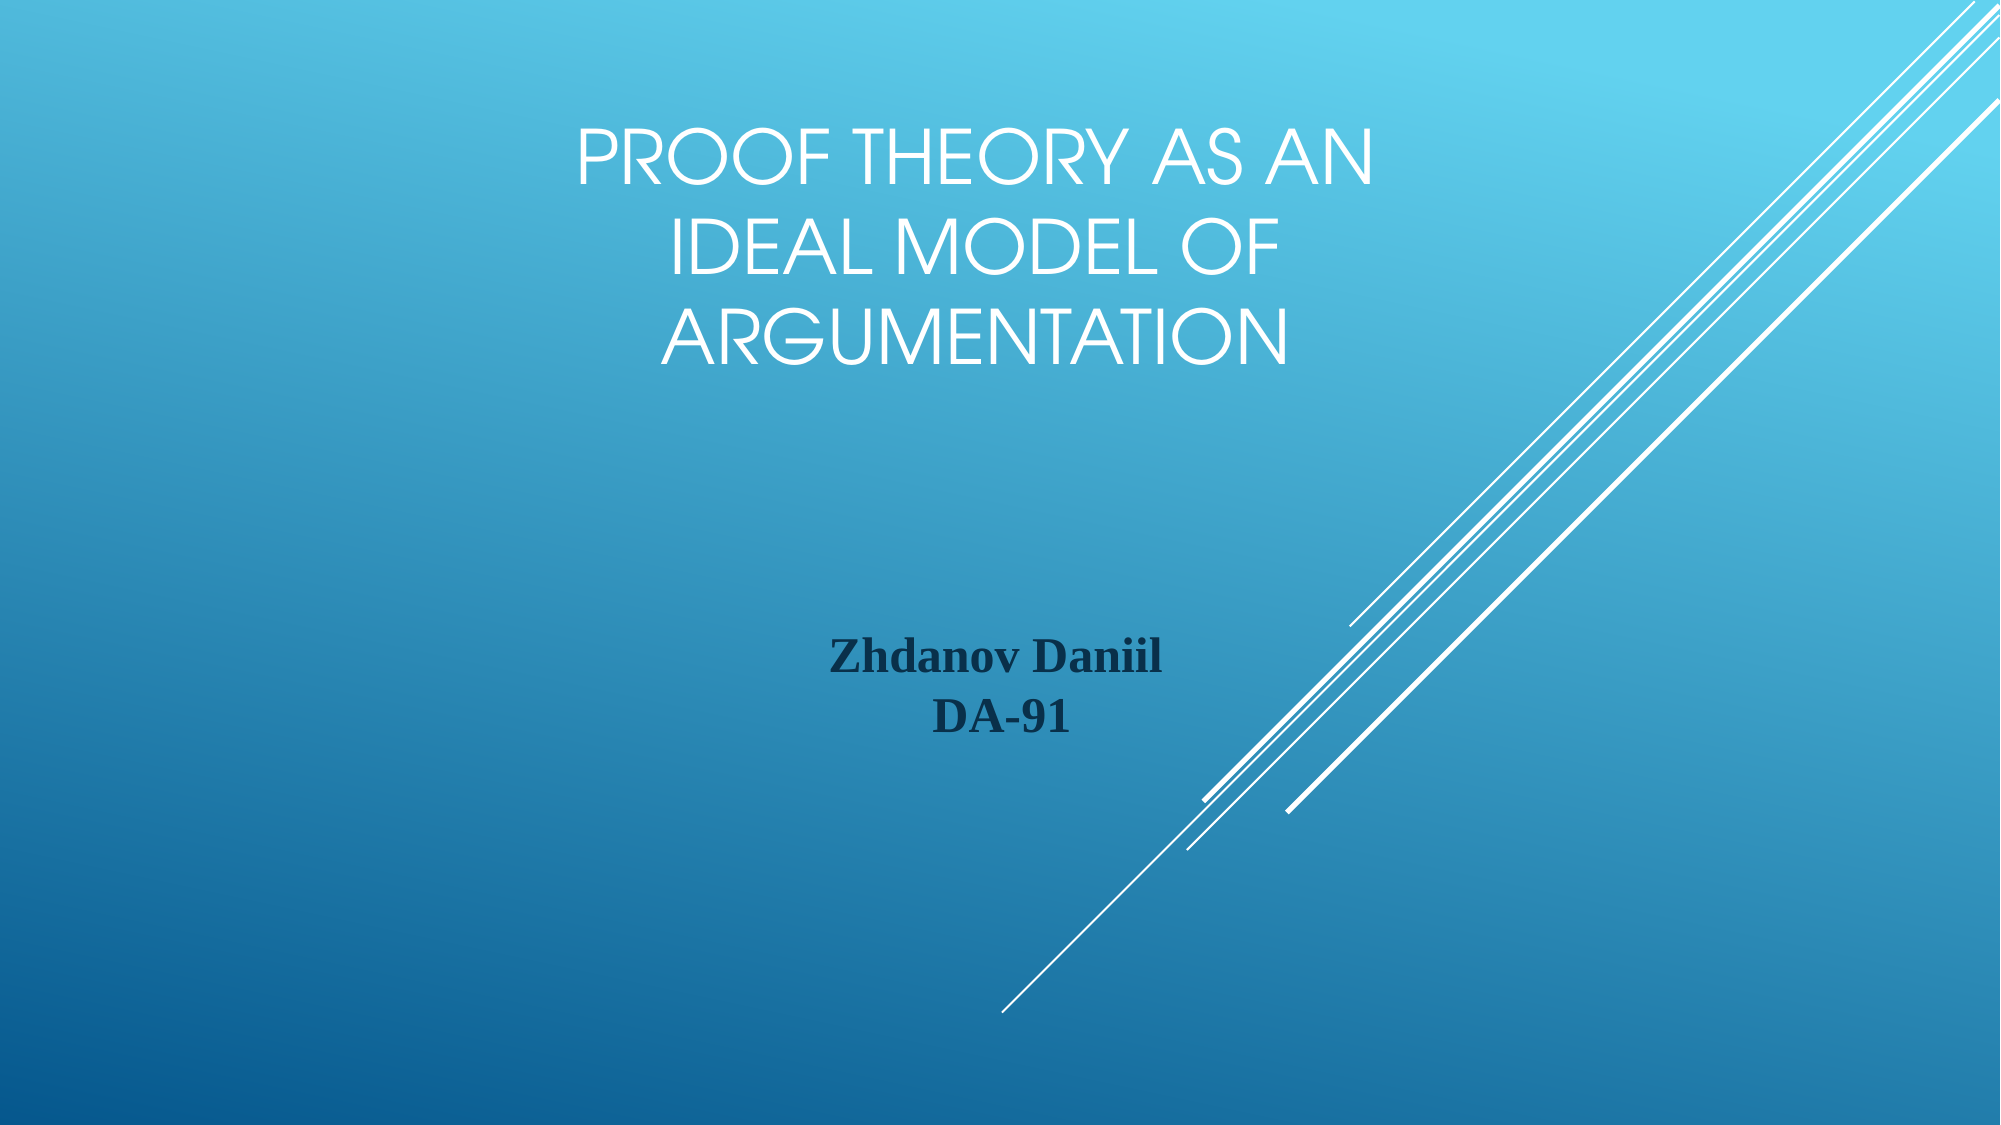

# PROOF THEORY AS AN IDEAL MODEL OF ARGUMENTATION
Zhdanov Daniil
DA-91